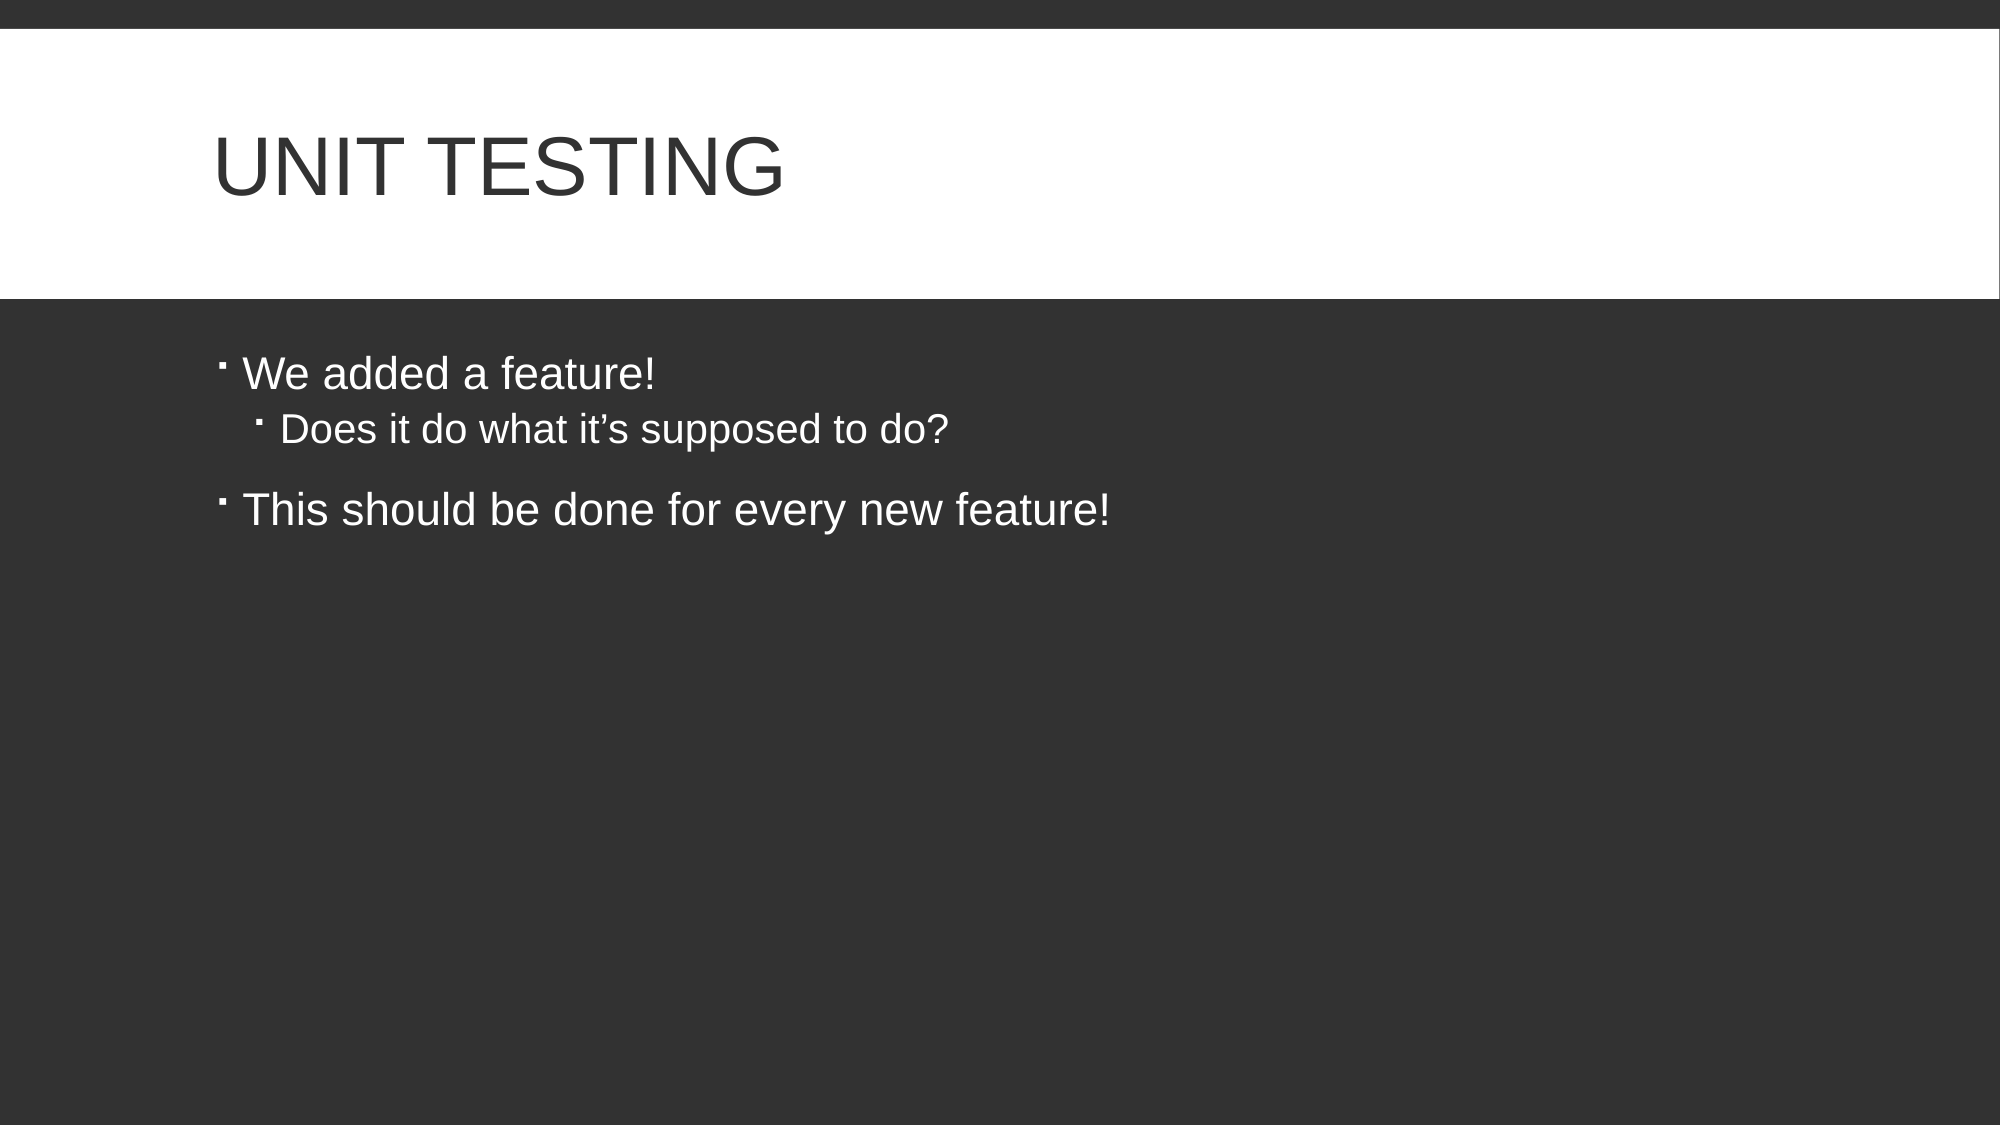

# Unit Testing
We added a feature!
Does it do what it’s supposed to do?
This should be done for every new feature!